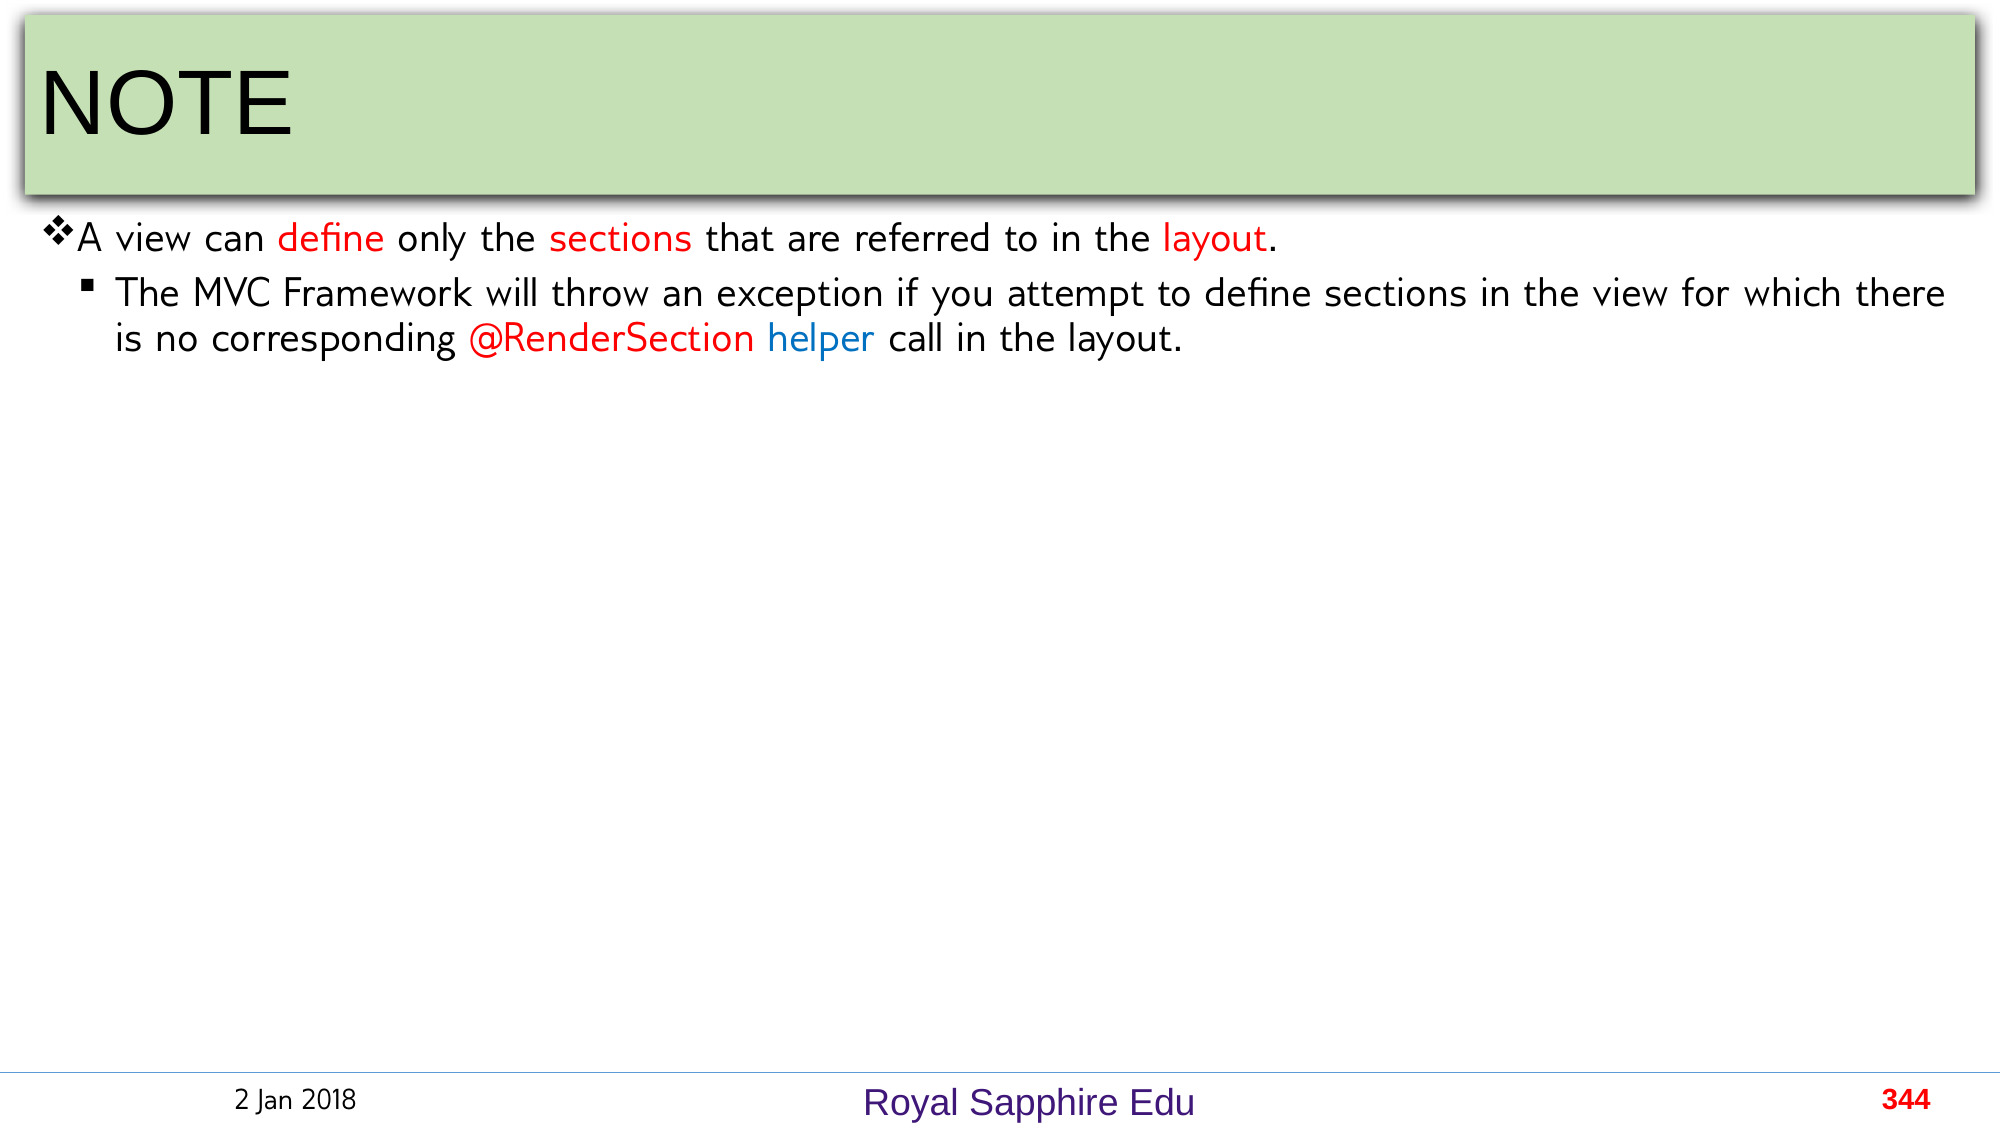

# NOTE
A view can define only the sections that are referred to in the layout.
The MVC Framework will throw an exception if you attempt to define sections in the view for which there is no corresponding @RenderSection helper call in the layout.
2 Jan 2018
344